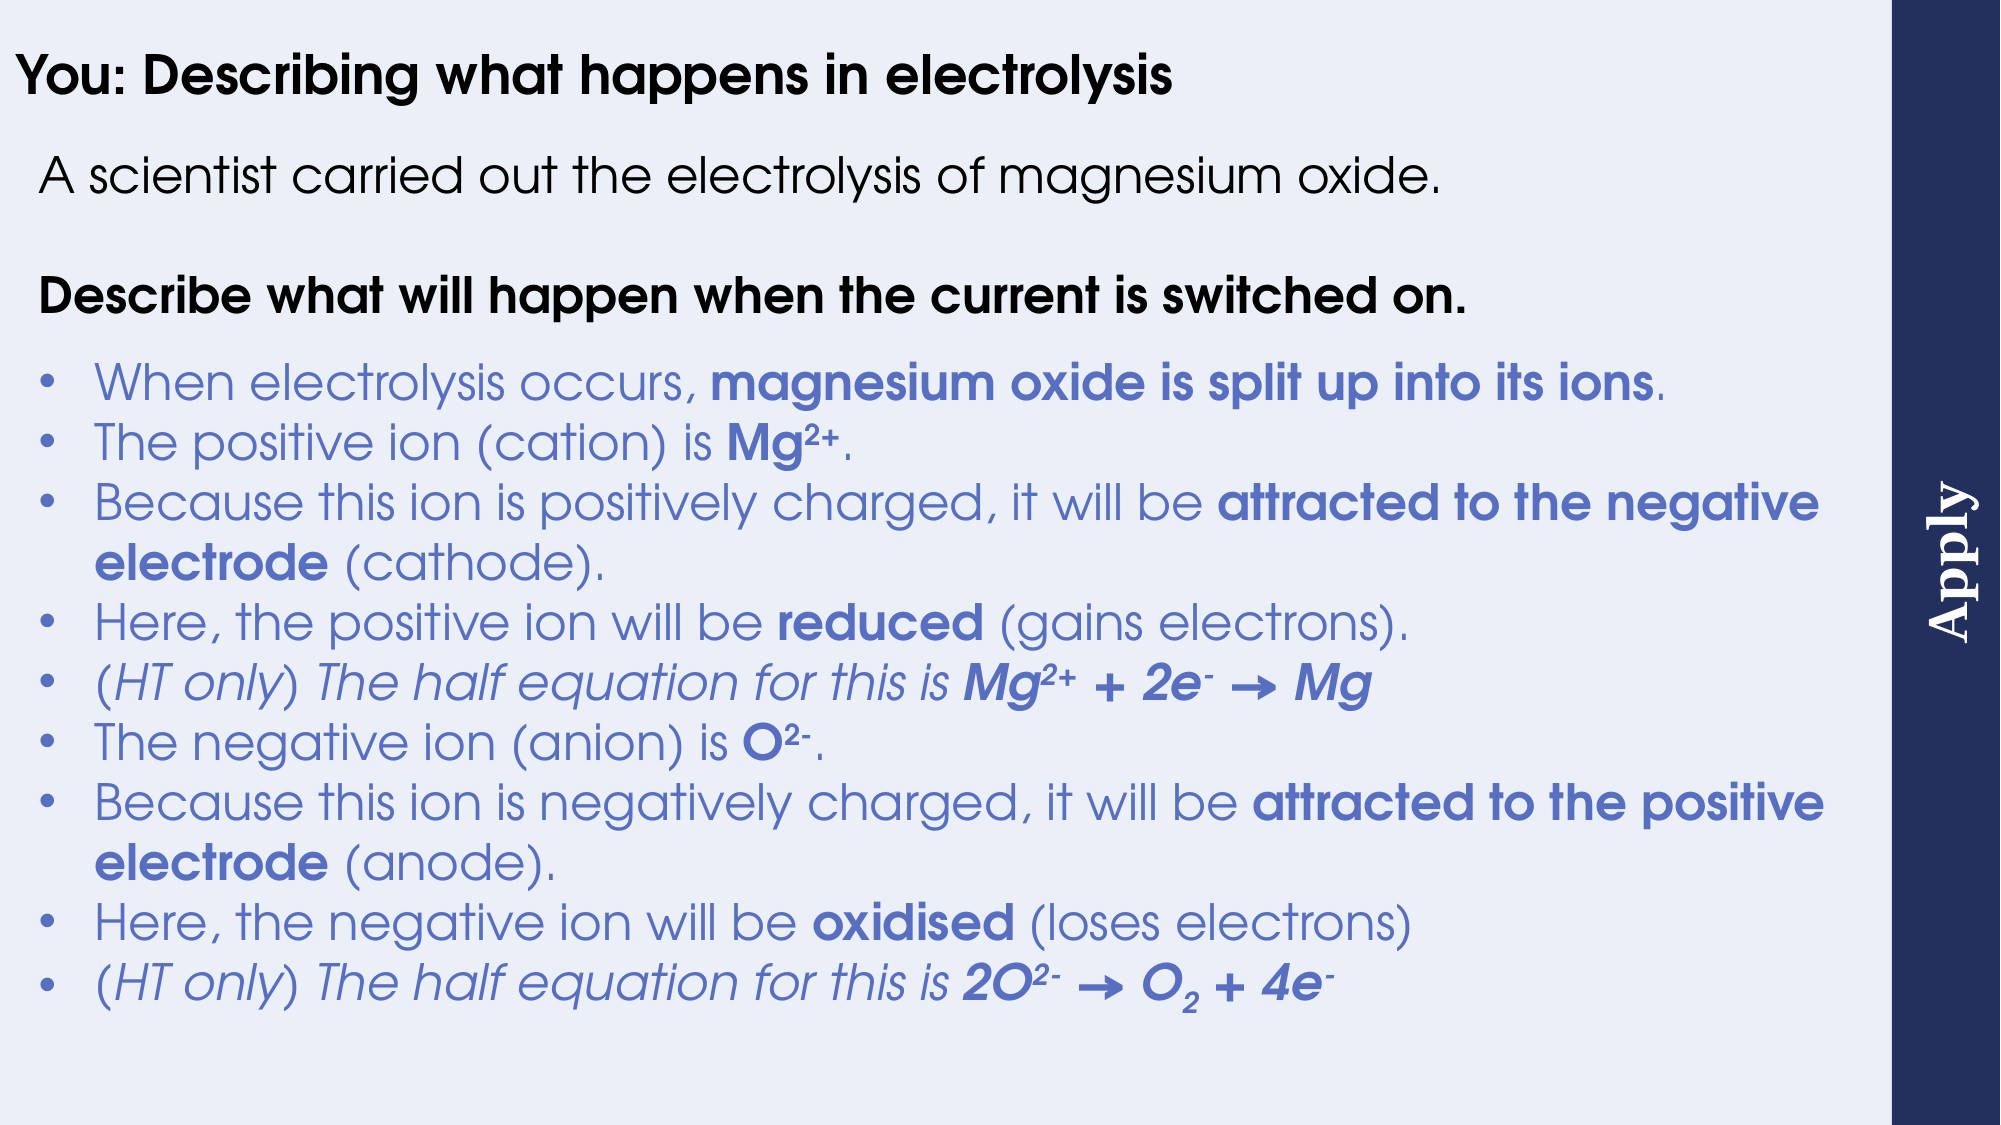

You: Describing what happens in electrolysis
A scientist carried out the electrolysis of magnesium oxide.

Describe what will happen when the current is switched on.
When electrolysis occurs, magnesium oxide is split up into its ions.
The positive ion (cation) is Mg2+.
Because this ion is positively charged, it will be attracted to the negative electrode (cathode).
Here, the positive ion will be reduced (gains electrons).
(HT only) The half equation for this is Mg2+ + 2e- → Mg
The negative ion (anion) is O2-.
Because this ion is negatively charged, it will be attracted to the positive electrode (anode).
Here, the negative ion will be oxidised (loses electrons)
(HT only) The half equation for this is 2O2- → O2 + 4e-